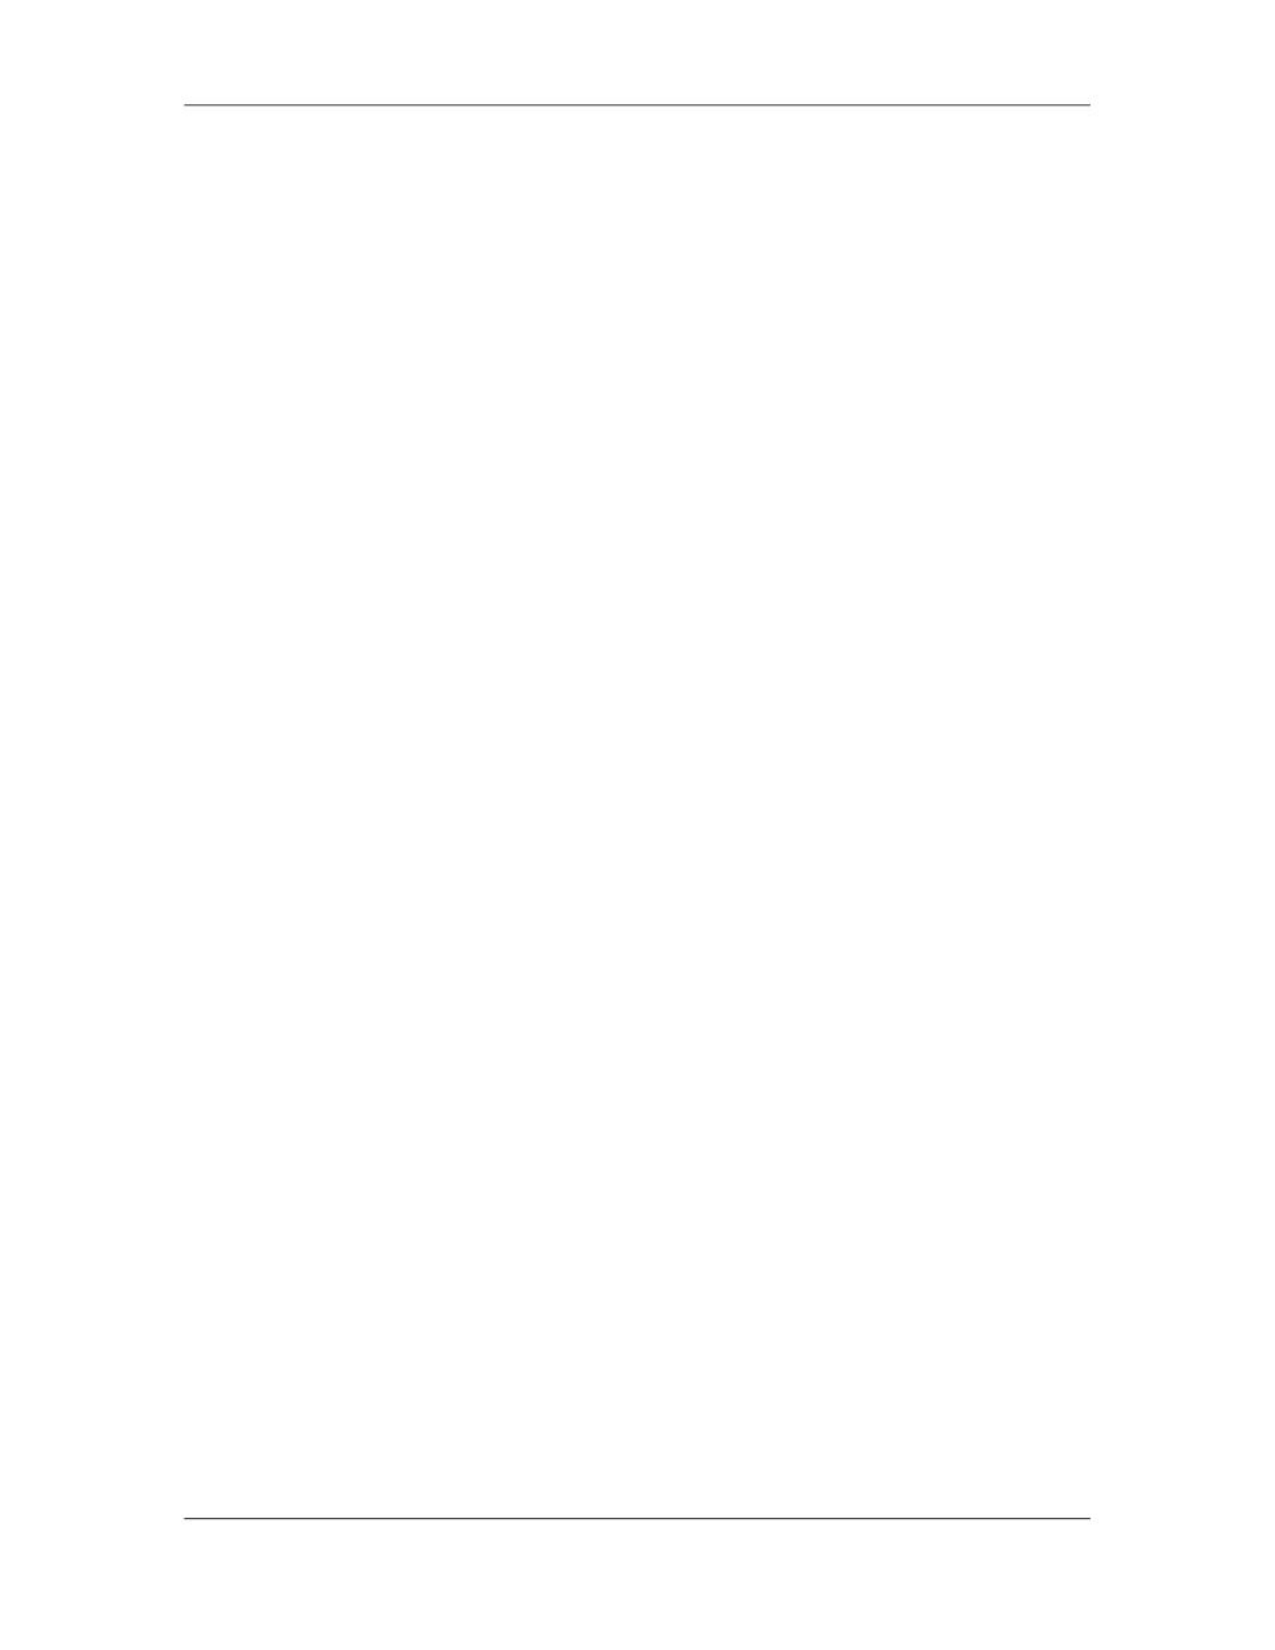

Software Project Management (CS615)

																																																																																																									– 						Reduce costs by reducing or eliminating the tendency to “make work” to fill
																																																																																																																								the time between this assignment and the next.

																																																																																																									– 						Improve morale by reducing or eliminating uncertainty about future
																																																																																																																								employment opportunities.

																																																																																																																Supporting detail

																																																																																																									Supporting detail for organizational planning varies by application area and

																																																																																																									project size. Information frequently supplied as supporting detail includes, but is
																																																																																																									not limited to:

																																																																																																									– 						Job descriptions (position descriptions) —written outlines by job title of the
																																																																																																																								competencies; responsibilities, authority; physical environment, and other
																																																																																																																								characteristics involved in performing a given job.

																																																																																																									– 						Training needs—if the staff to be assigned is not expected to have the
																																																																																																																								competencies

																																																																																																									Needed by the project, those competencies will need to be developed as part of

																																																																																																									the project.

																																																																																																	Key Concepts in Design of Good Organization

																																																																																																	Effective Organizational System provides assessment and training in

																																																																																																	communication effectiveness through focus groups, retreats, workshops, and
																																																																																																	experiential activities. Coaching addresses such skills as active listening,

																																																																																																	constructive differing, conflict resolution, negotiation, mediation, persuasiveness,
																																																																																																	and clarity in delivering a message. At the core of the training is the fundamental

																																																																																																	premise that the role of communication is to create understanding. When
																																																																																																	communication is effective, it promotes understanding and plays a fundamental role

																																																																																																	in building interpersonal skills, leadership and strong teams.

																																																																																																	An efficient organization is characterized by timely and productive systems and

																																																																																																	procedures. At its extreme it has no spare capacity to plan ahead or to respond
																																																																																																	easily to market changes.

																																																																																																	An effective organization is characterized by the ability to pre-empt competitors,

																																																																																																	respond swiftly and efficiently to changing situations, and display agility in its
																																																																																																	structure and conduct of operations. It has efficient systems and procedures but has

																																																																																																	the capacity to anticipate and plan ahead.

																																																																																																	Organizational System provides assessment and training in communication
																																																																																																	effectiveness through focus groups, retreats, workshops, and experiential activities.

																																																																																																	Coaching addresses such skills as active listening, constructive differing, conflict
																																																																																																	resolution, negotiation, mediation, persuasiveness, and clarity in delivering a

																																																																																								                                                                                                                                 57

																																																																																																																																																																																						© Copyright Virtual University of Pakistan